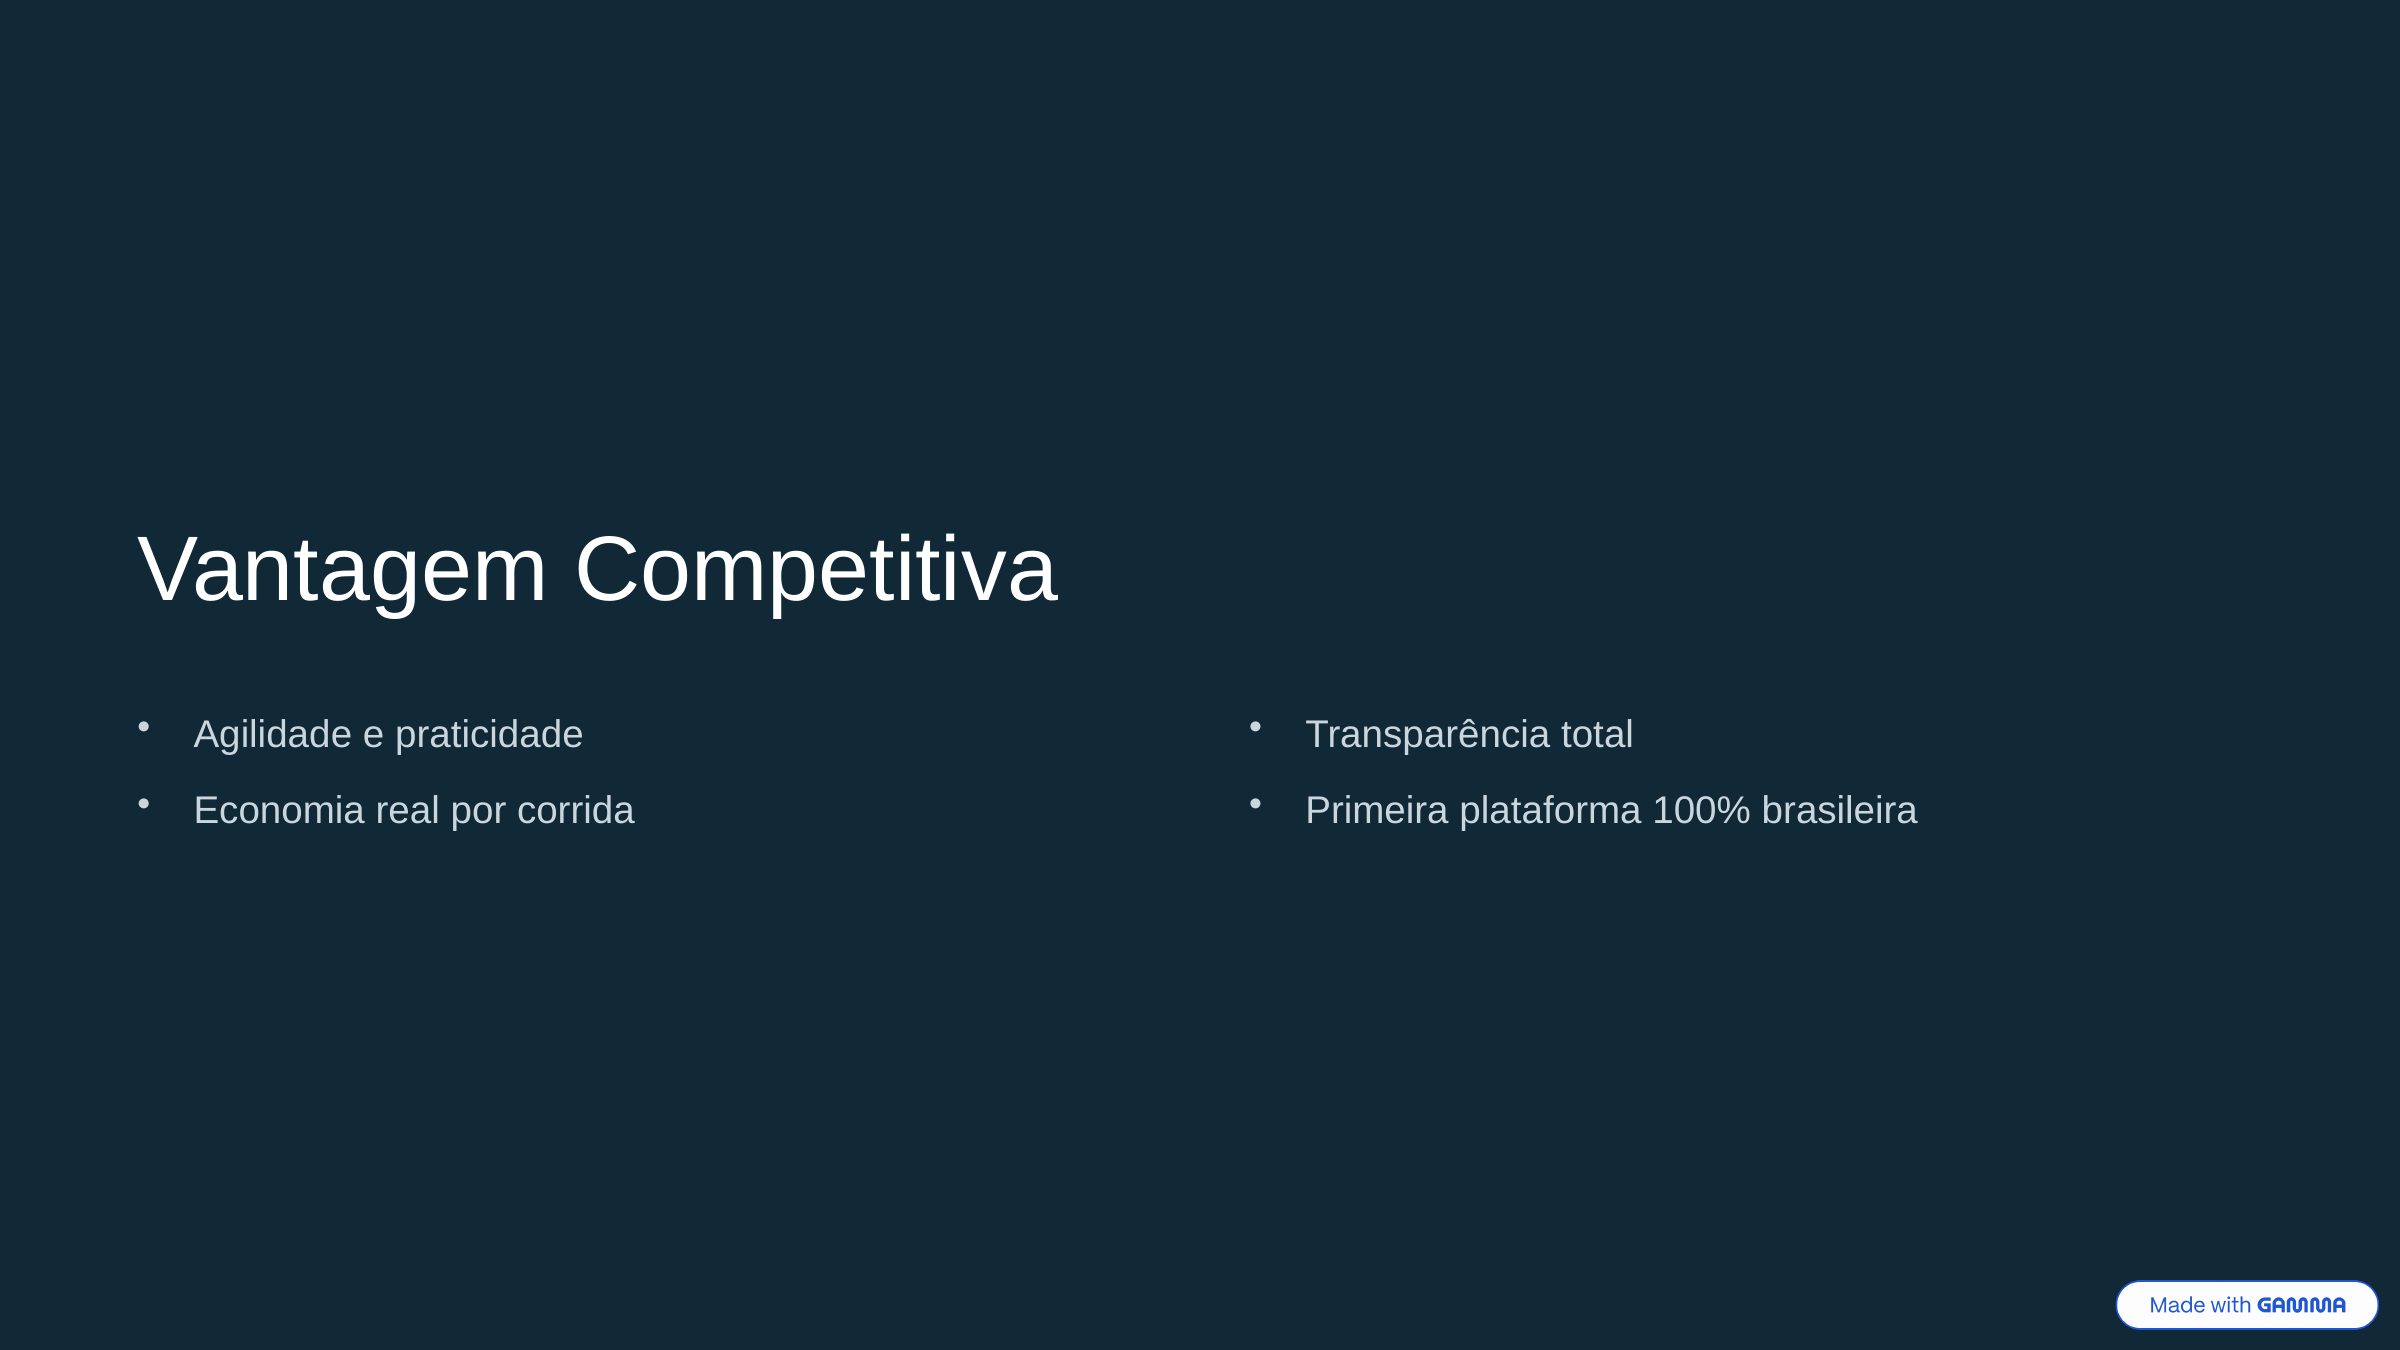

Vantagem Competitiva
Agilidade e praticidade
Transparência total
Economia real por corrida
Primeira plataforma 100% brasileira